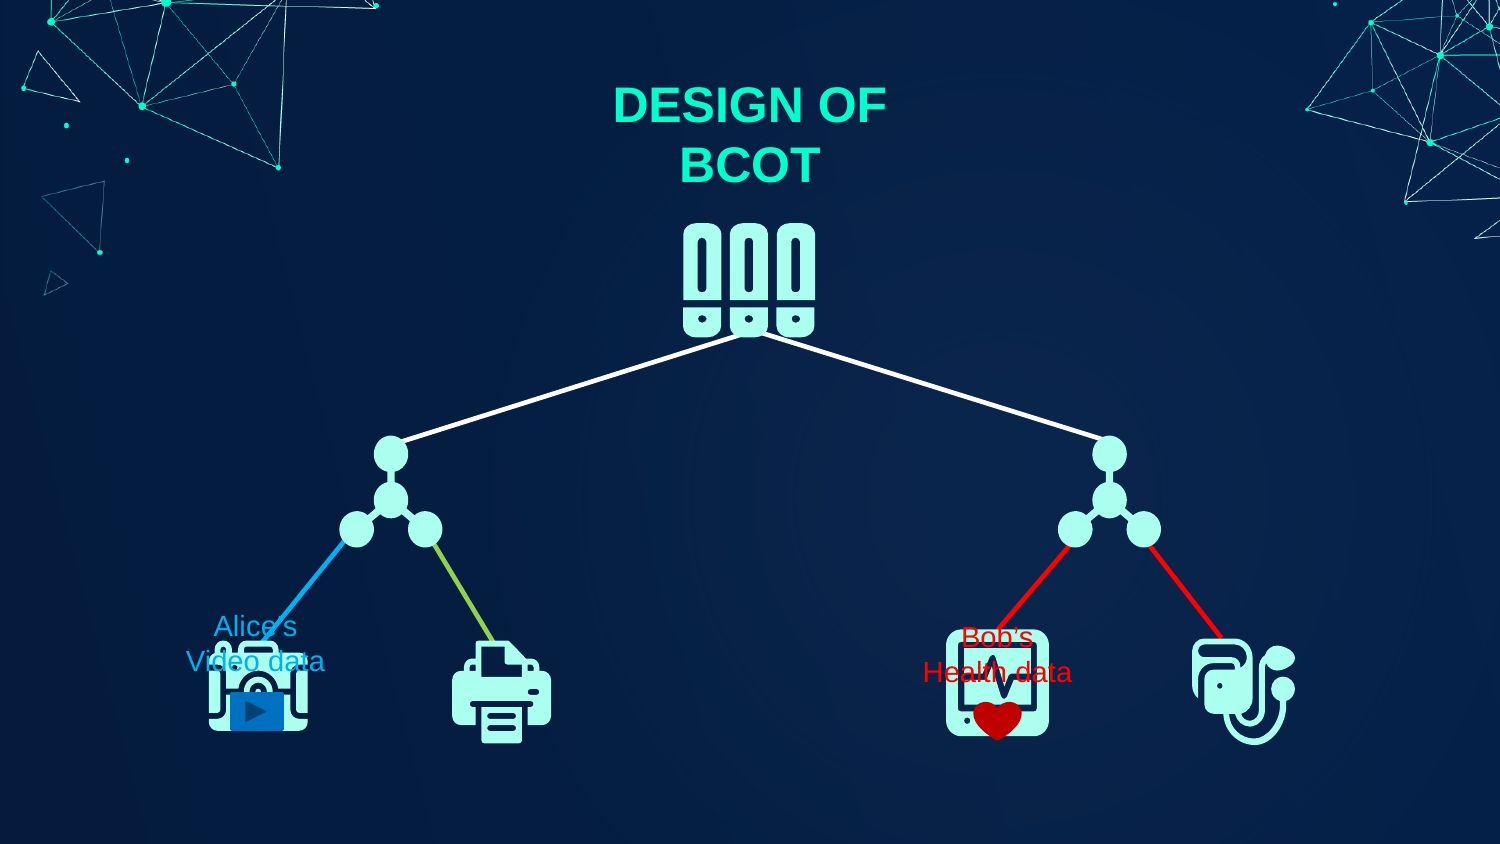

# DESIGN OF BCOT

Alice’s
Video data

Bob’s
Health data